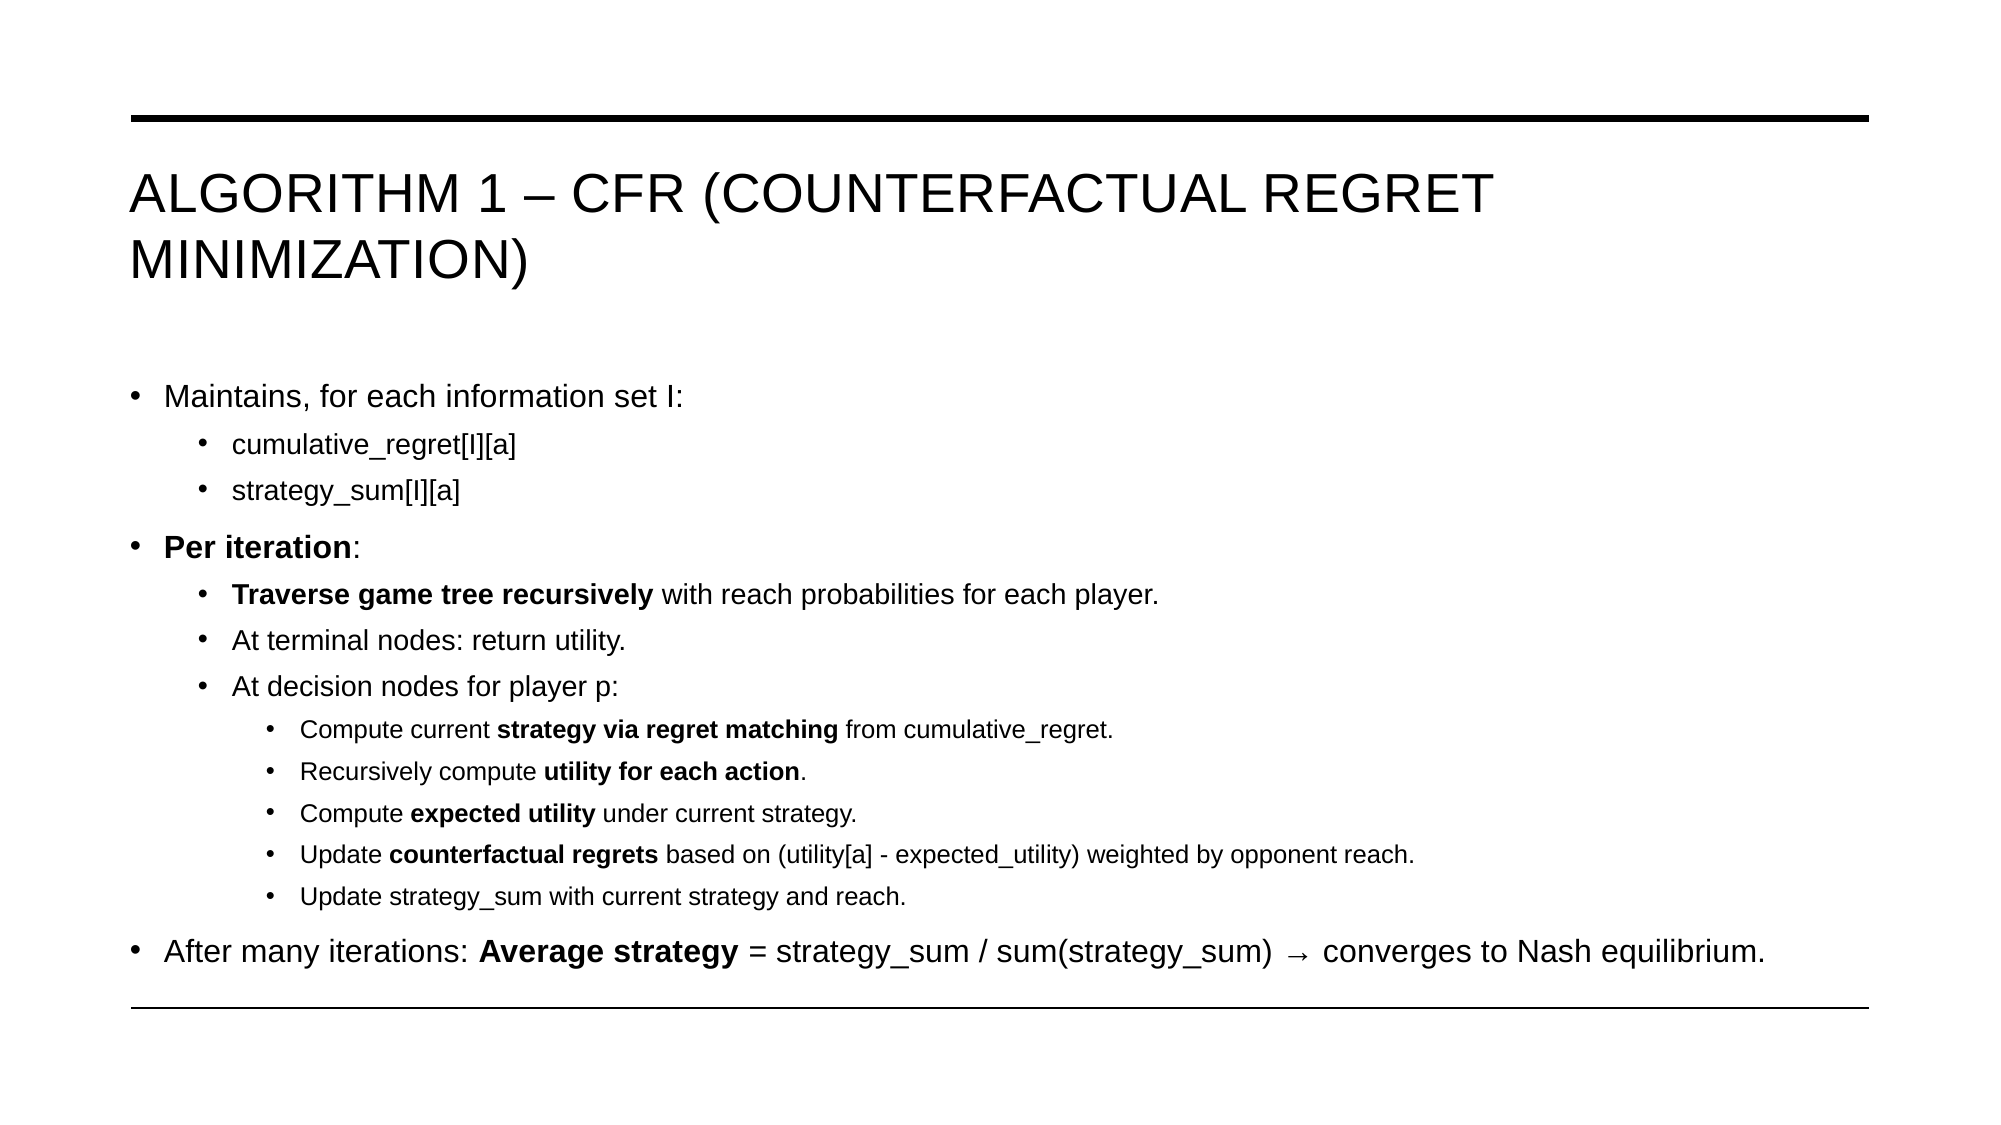

# Algorithm 1 – CFR (Counterfactual Regret Minimization)
Maintains, for each information set I:
cumulative_regret[I][a]
strategy_sum[I][a]
Per iteration:
Traverse game tree recursively with reach probabilities for each player.
At terminal nodes: return utility.
At decision nodes for player p:
Compute current strategy via regret matching from cumulative_regret.
Recursively compute utility for each action.
Compute expected utility under current strategy.
Update counterfactual regrets based on (utility[a] - expected_utility) weighted by opponent reach.
Update strategy_sum with current strategy and reach.
After many iterations: Average strategy = strategy_sum / sum(strategy_sum) → converges to Nash equilibrium.